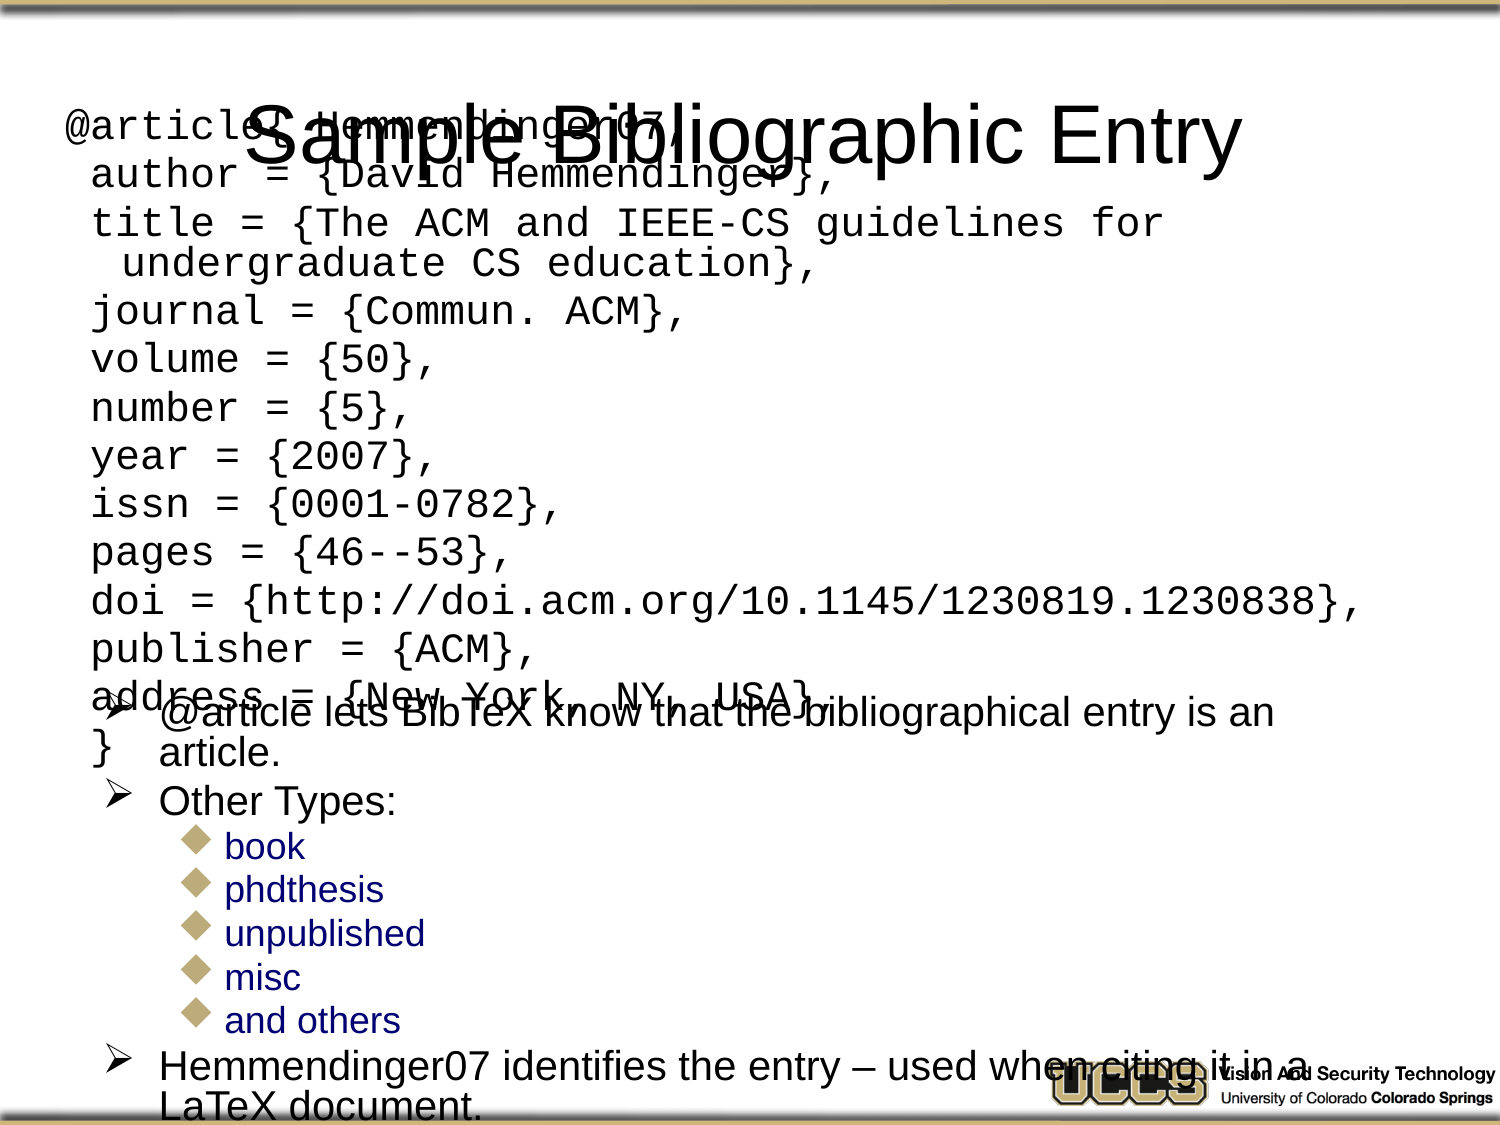

# Sample Bibliographic Entry
@article{ Hemmendinger07,
 author = {David Hemmendinger},
 title = {The ACM and IEEE-CS guidelines for undergraduate CS education},
 journal = {Commun. ACM},
 volume = {50},
 number = {5},
 year = {2007},
 issn = {0001-0782},
 pages = {46--53},
 doi = {http://doi.acm.org/10.1145/1230819.1230838},
 publisher = {ACM},
 address = {New York, NY, USA},
 }
@article lets BibTeX know that the bibliographical entry is an article.
Other Types:
book
phdthesis
unpublished
misc
and others
Hemmendinger07 identifies the entry – used when citing it in a LaTeX document.